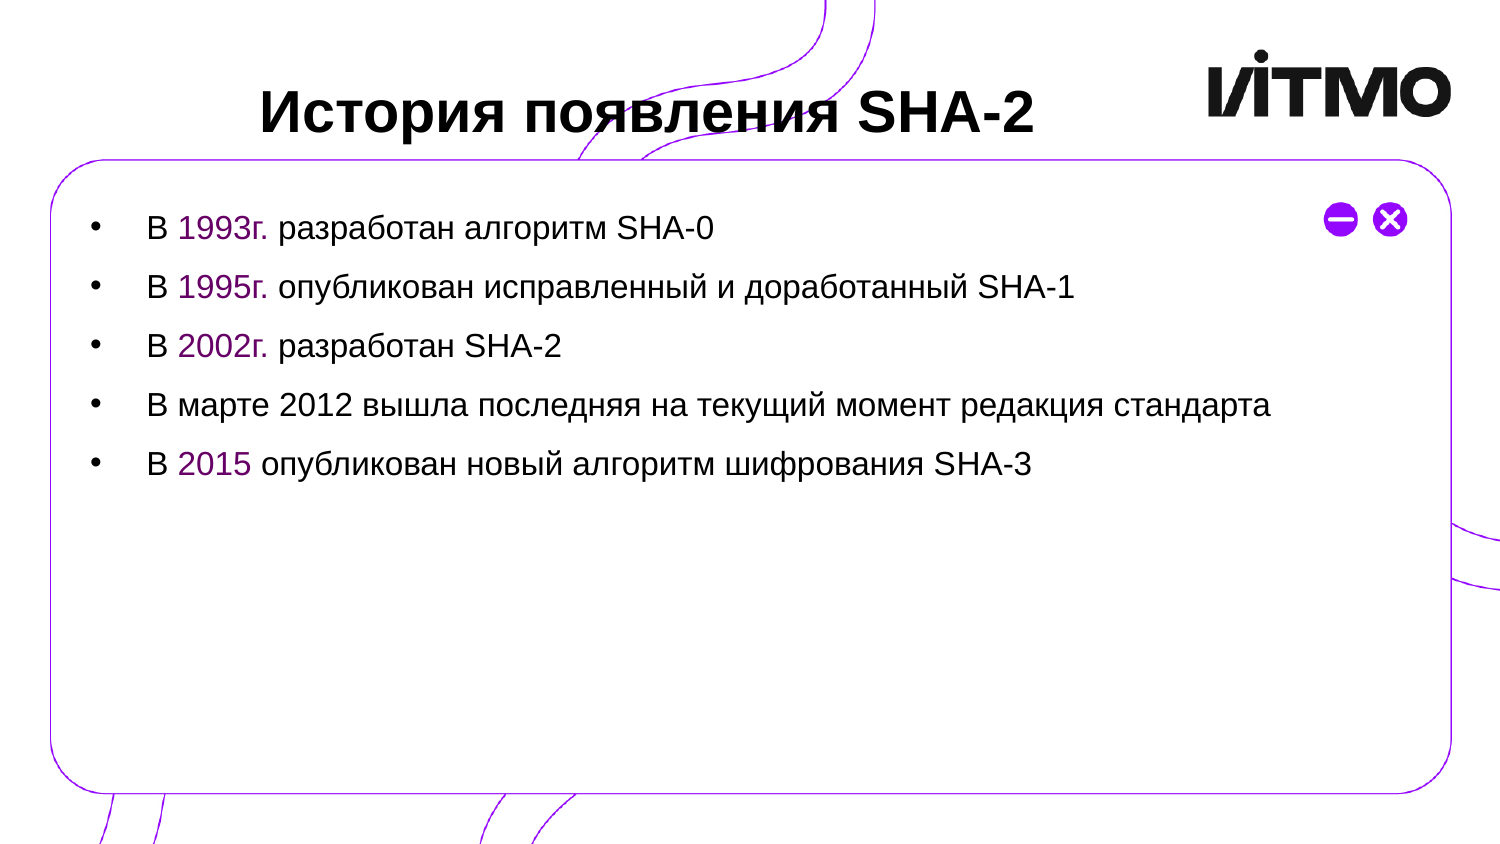

# История появления SHA-2
В 1993г. разработан алгоритм SHA-0
В 1995г. опубликован исправленный и доработанный SHA-1
В 2002г. разработан SHA-2
В марте 2012 вышла последняя на текущий момент редакция стандарта
В 2015 опубликован новый алгоритм шифрования SHA-3